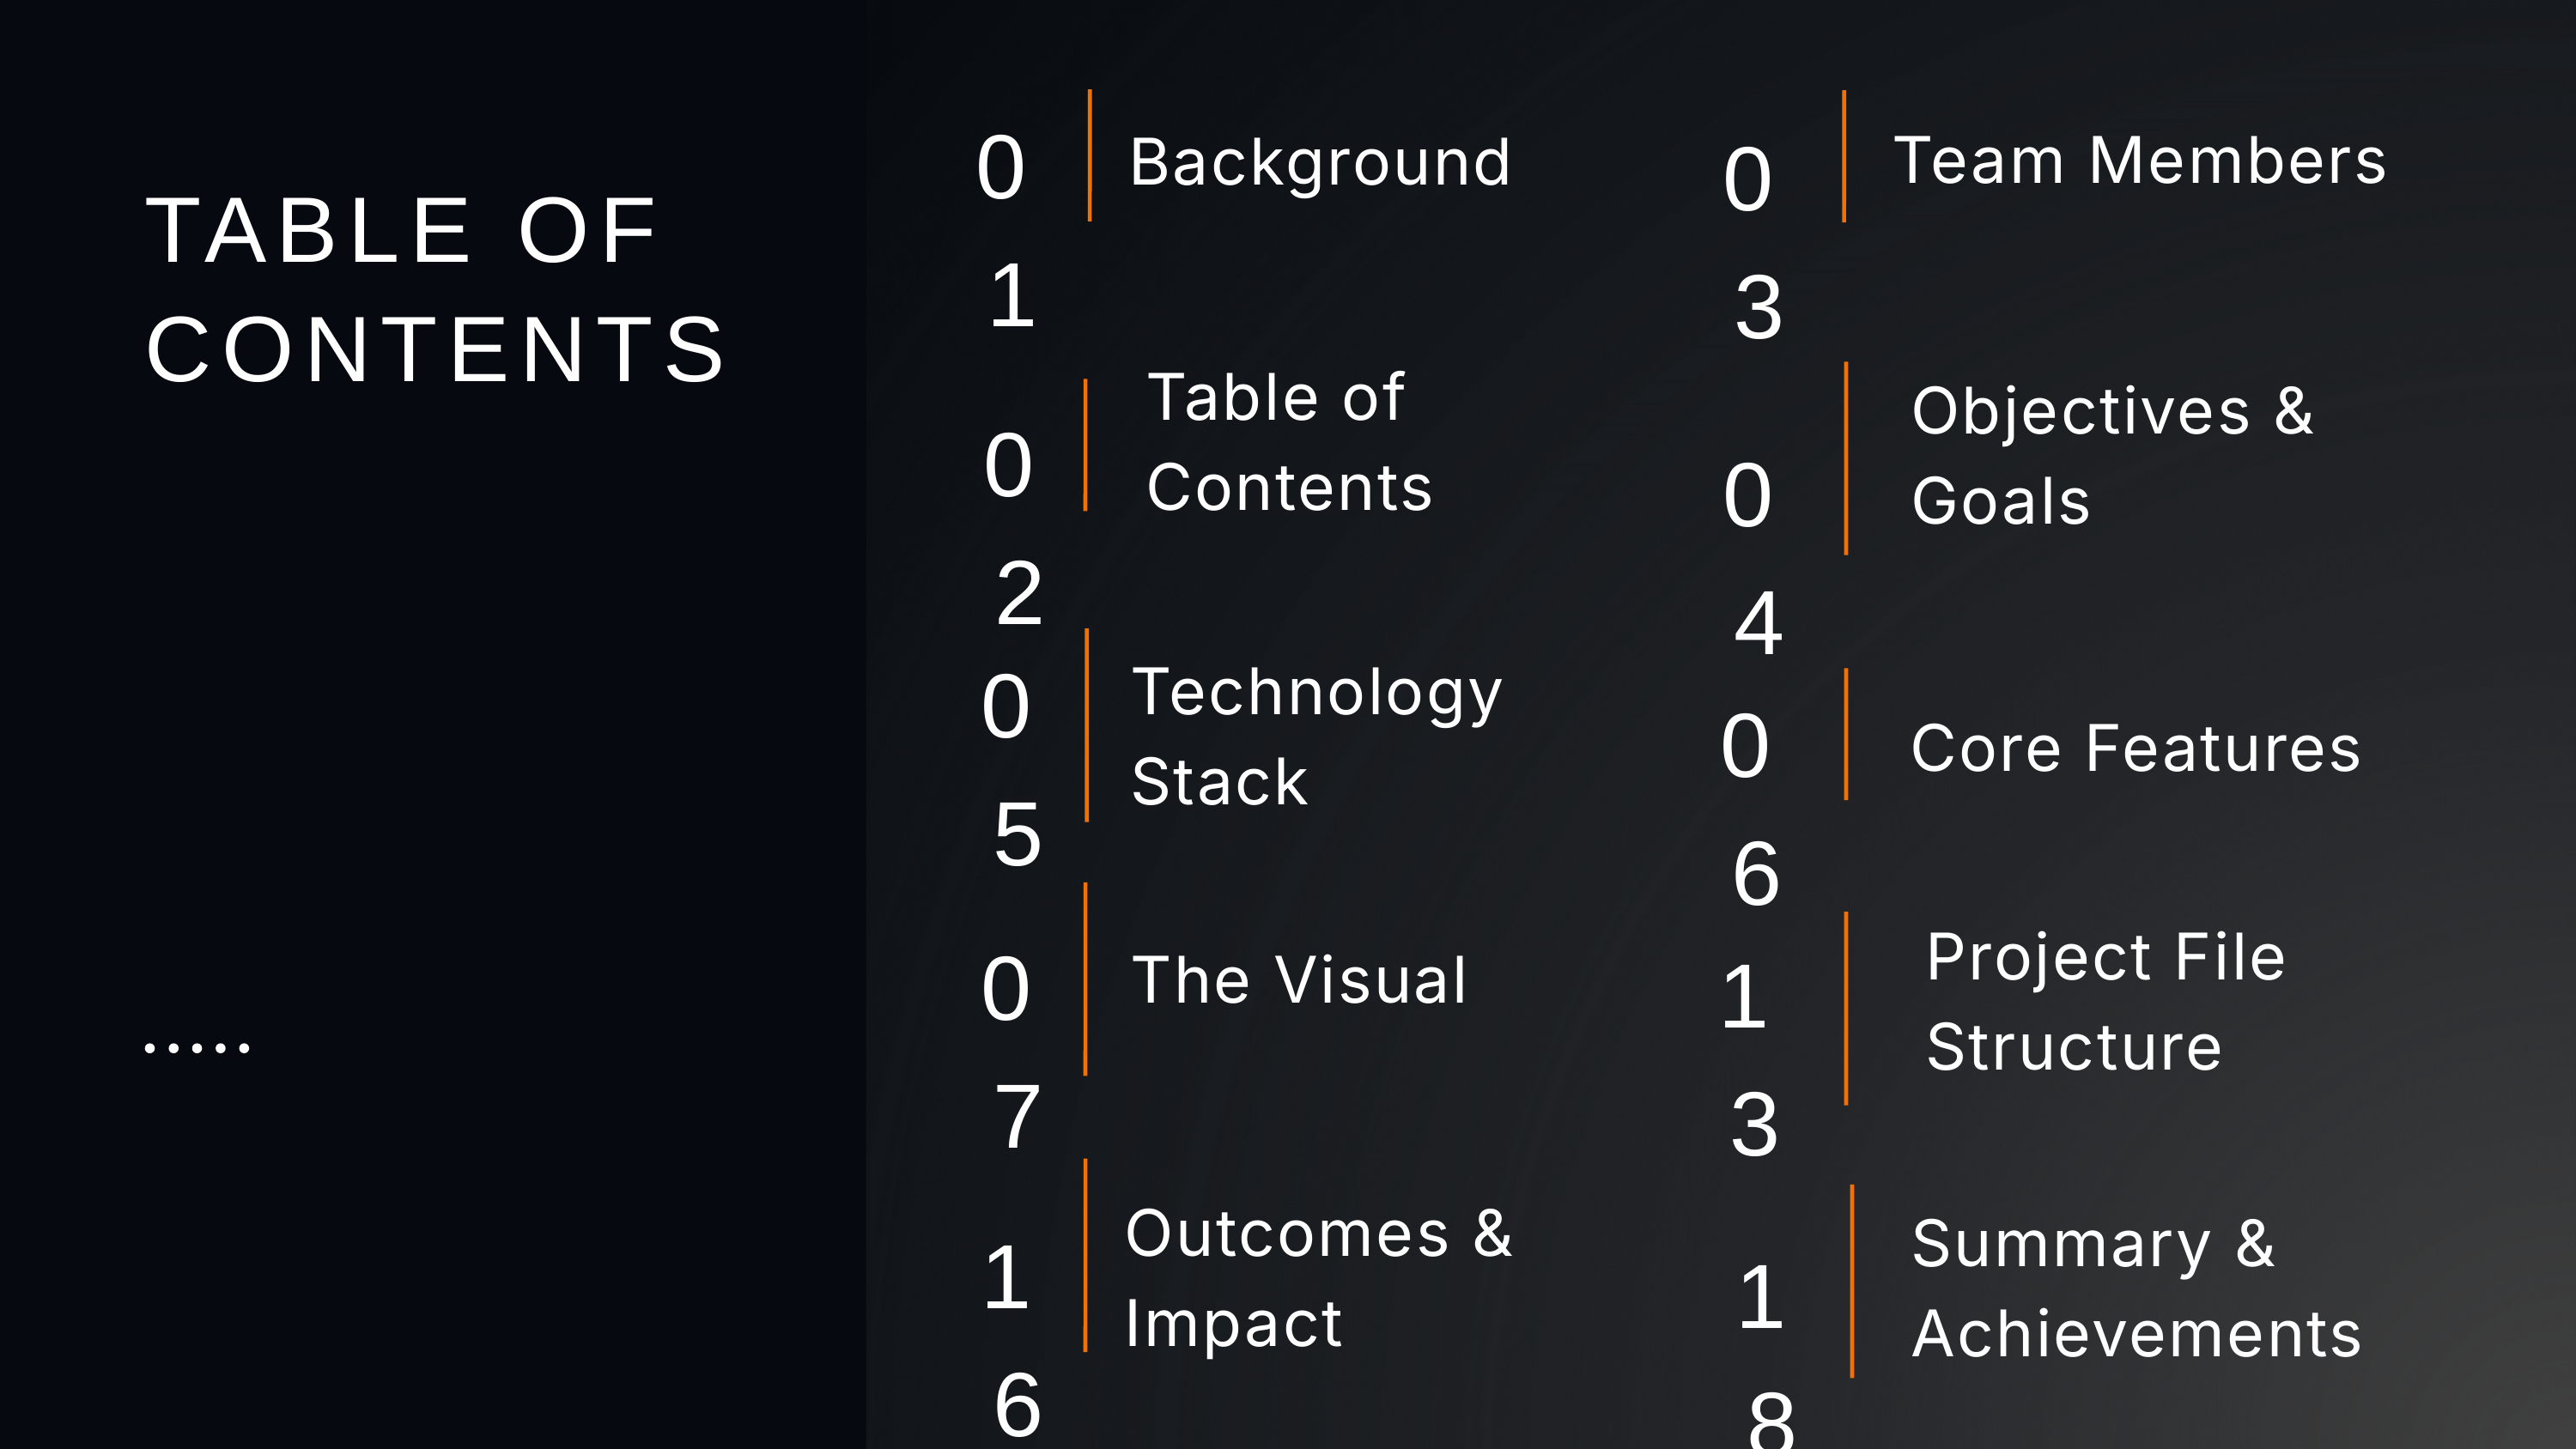

01
03
Team Members
Background

TABLE OF
CONTENTS
Table of Contents
Objectives & Goals
02
04

05
Technology Stack
06
Core Features

Project File Structure
07
13
The Visual

Outcomes & Impact
Summary & Achievements
16
18